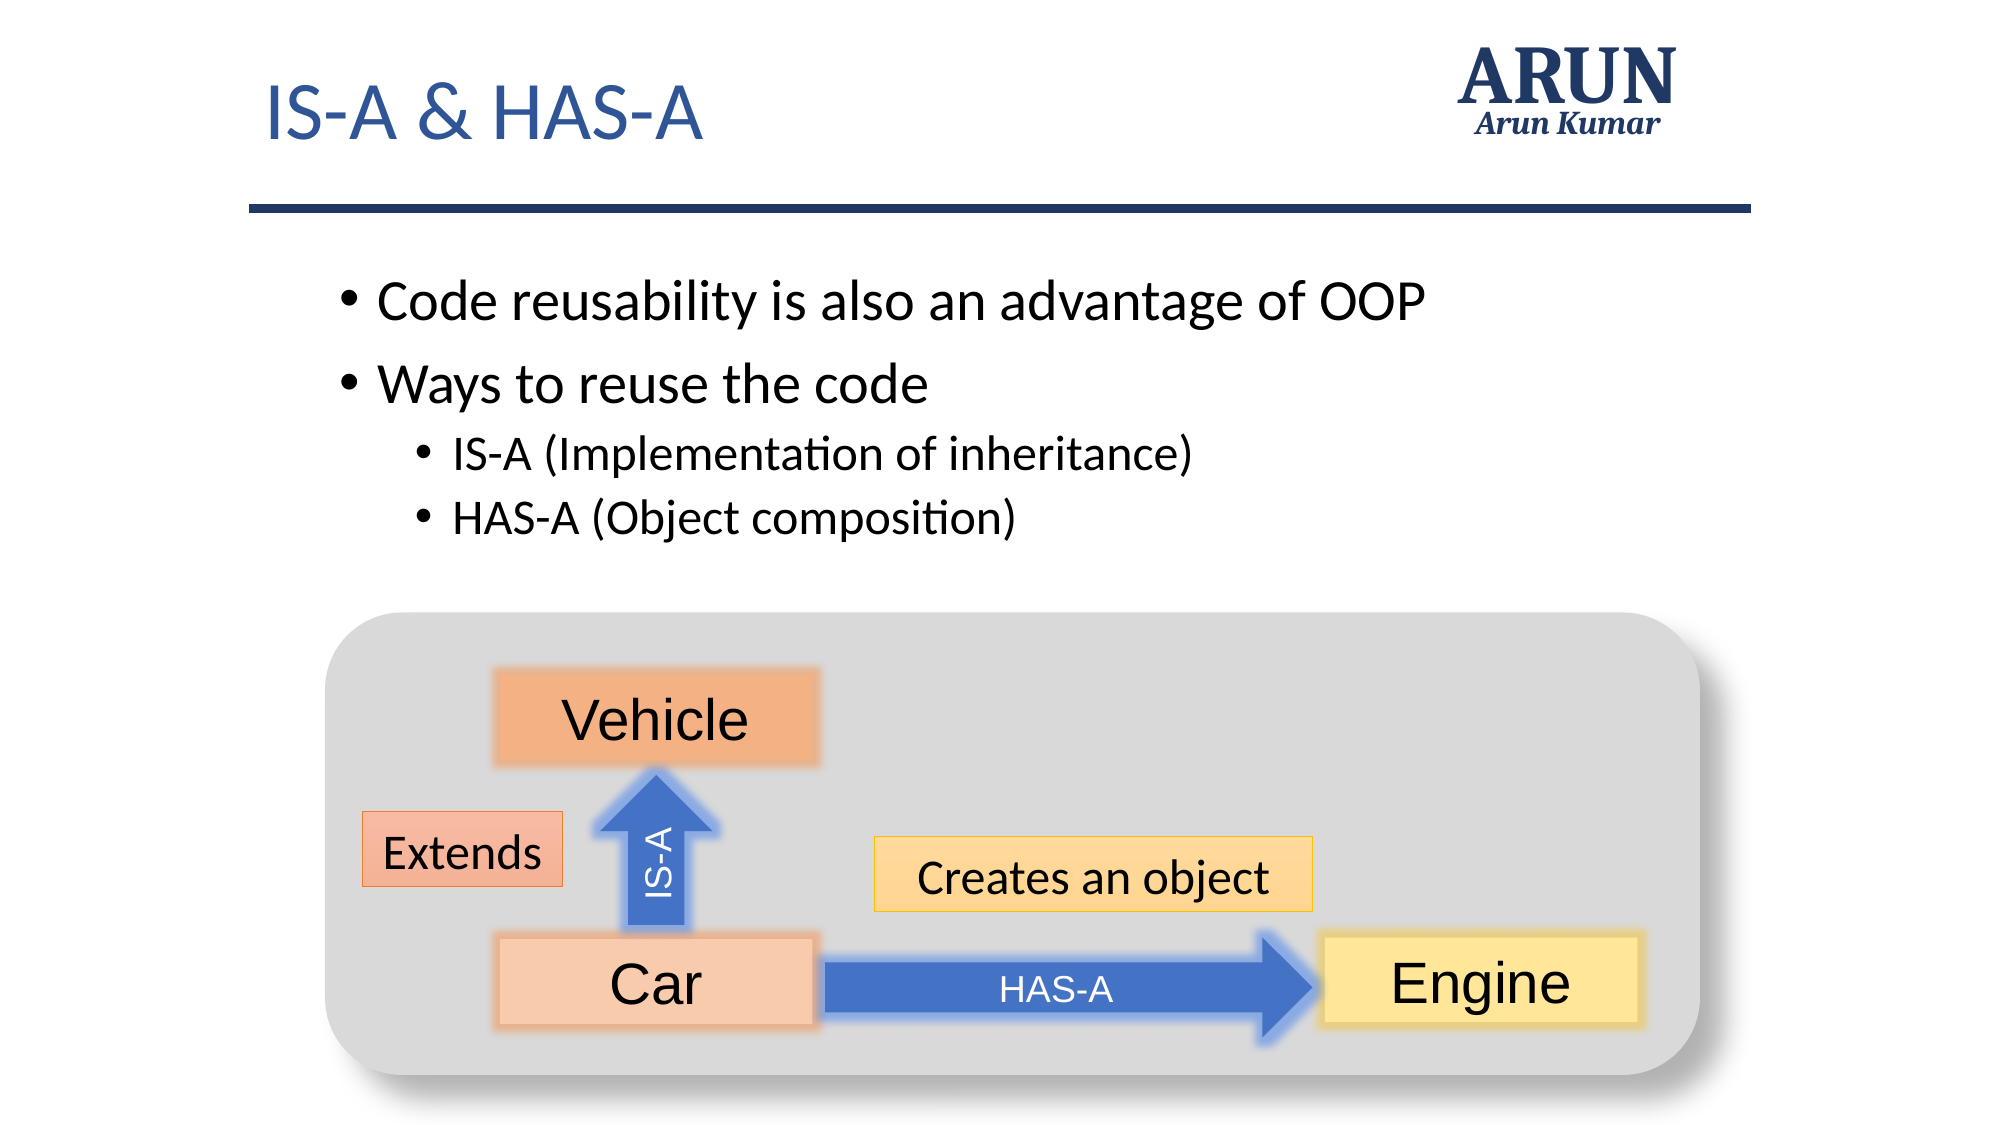

IS-A & HAS-A

ARUN
Arun Kumar

Code reusability is also an advantage of OOP
Ways to reuse the code
IS-A (Implementation of inheritance)
HAS-A (Object composition)

Vehicle
IS-A
Extends
Creates an object
HAS-A
Engine
Car